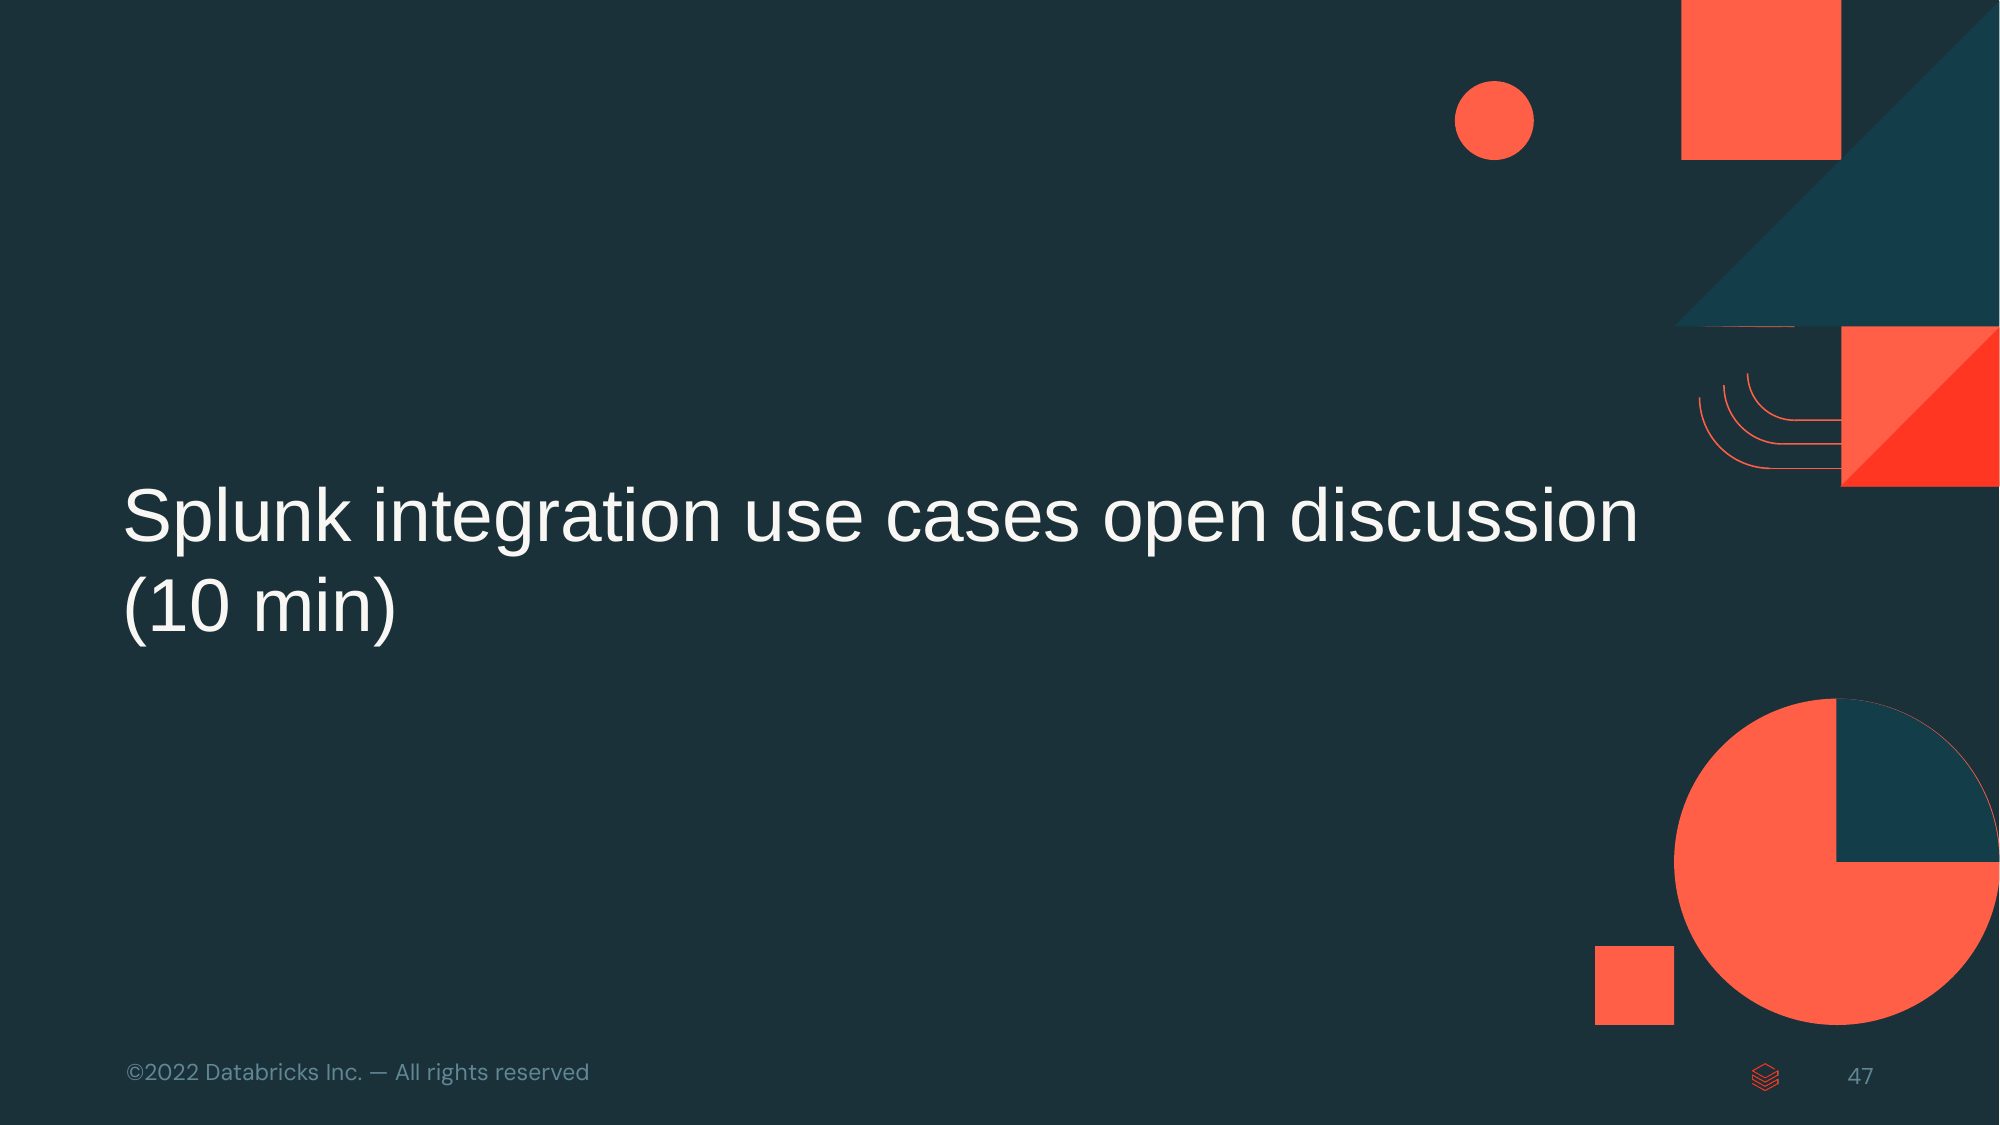

# Splunk integration use cases open discussion (10 min)
47